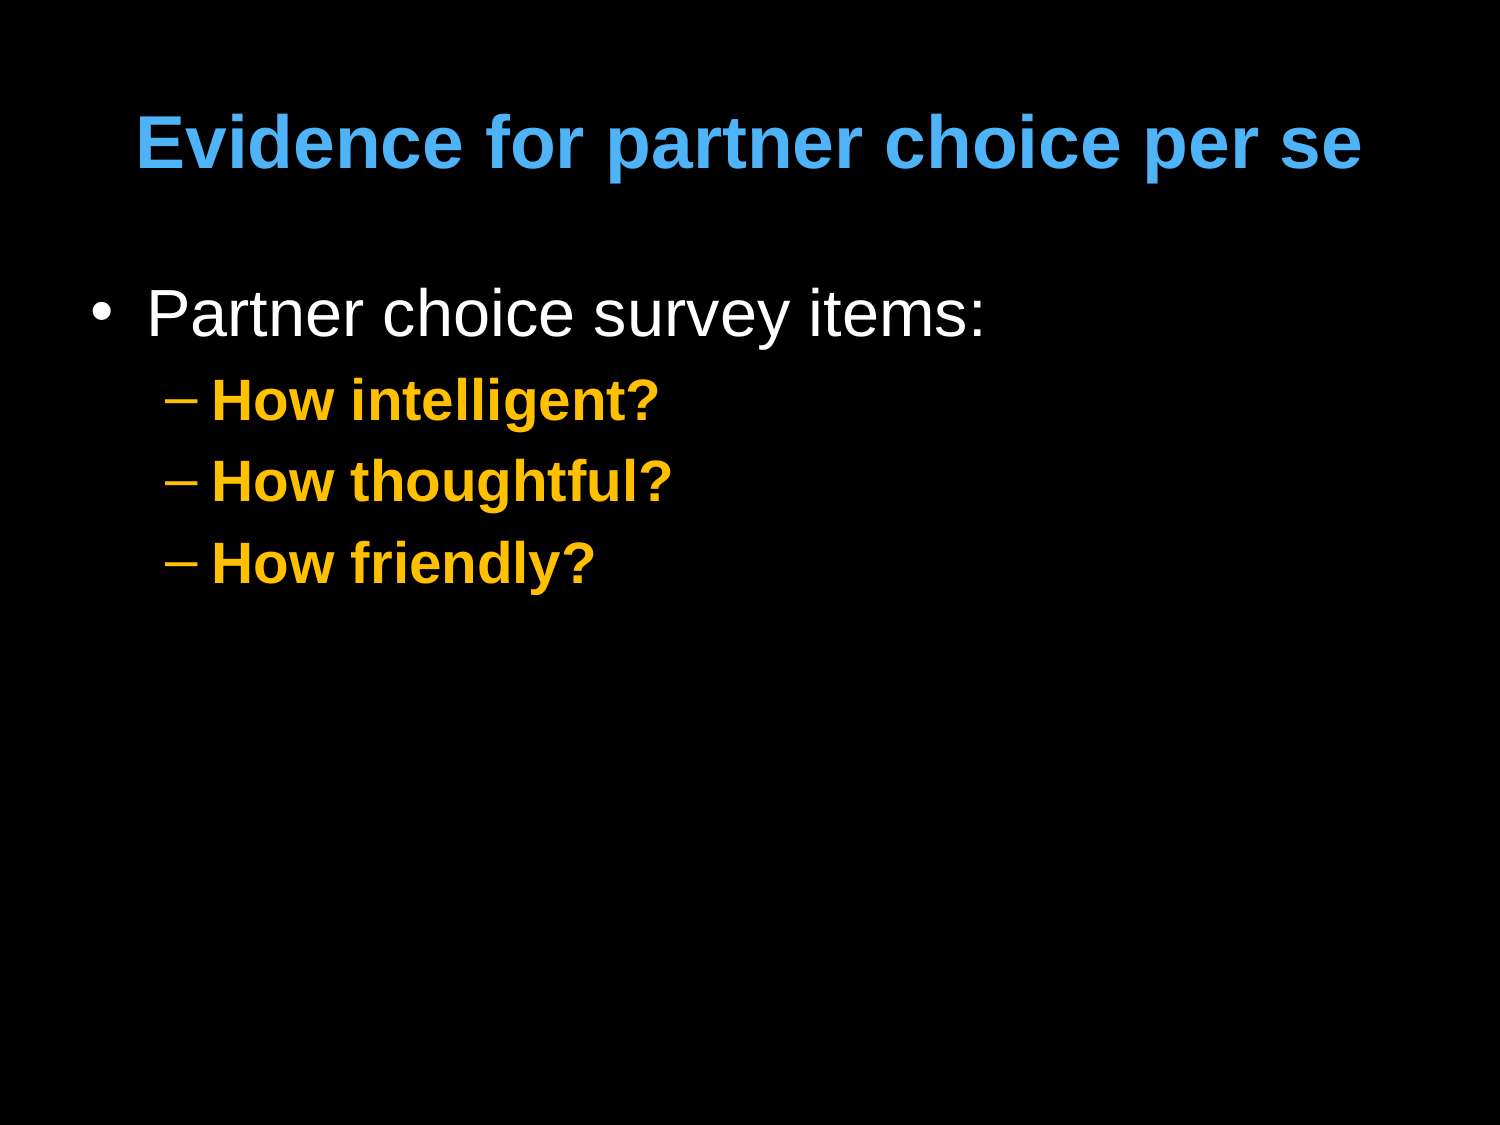

# Evidence for partner choice per se
Partner choice survey items:
How intelligent?
How thoughtful?
How friendly?